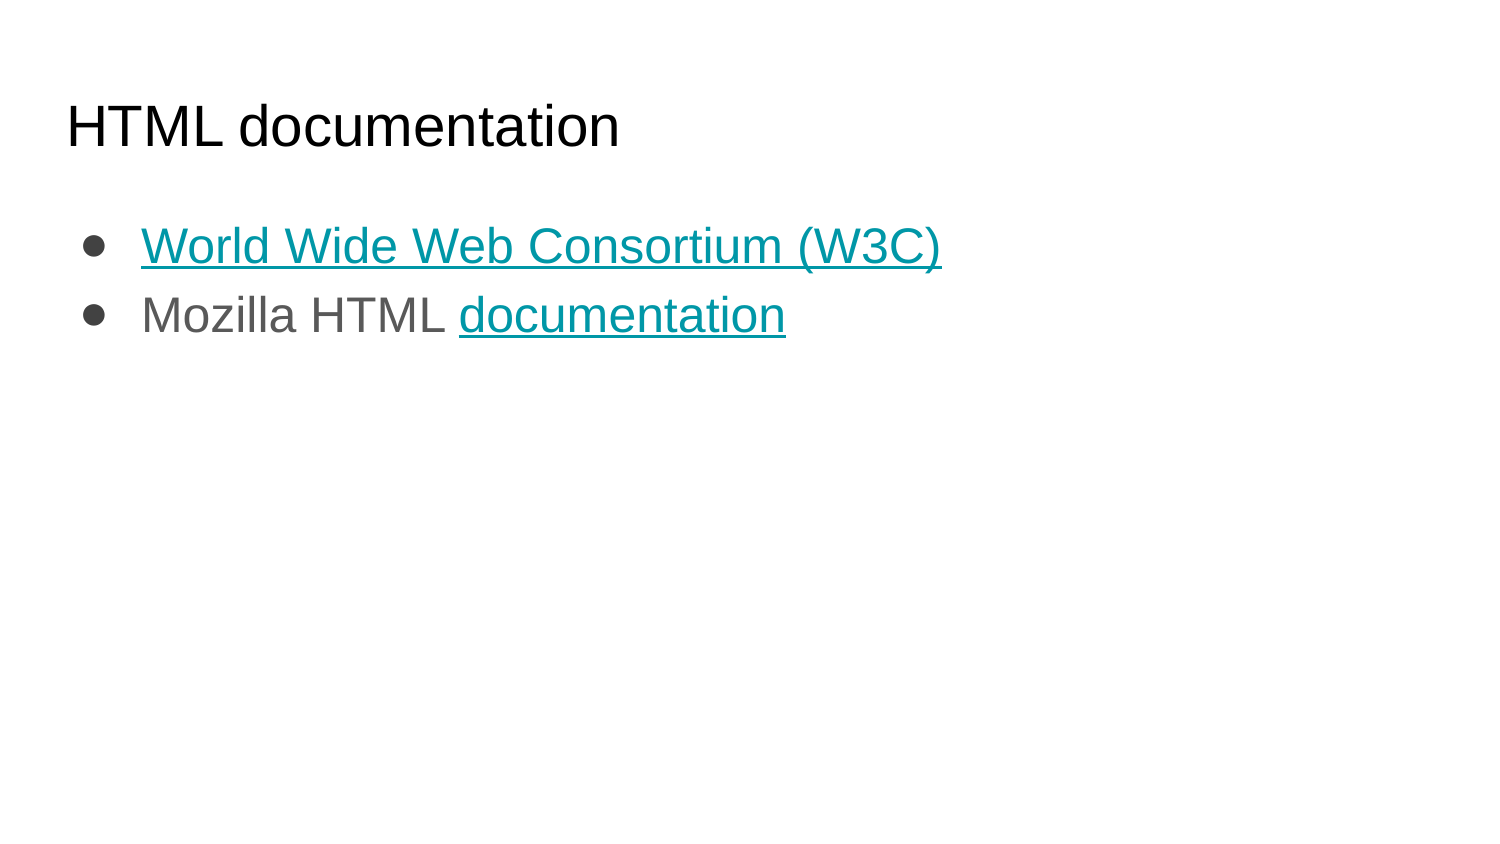

# HTML documentation
World Wide Web Consortium (W3C)
Mozilla HTML documentation